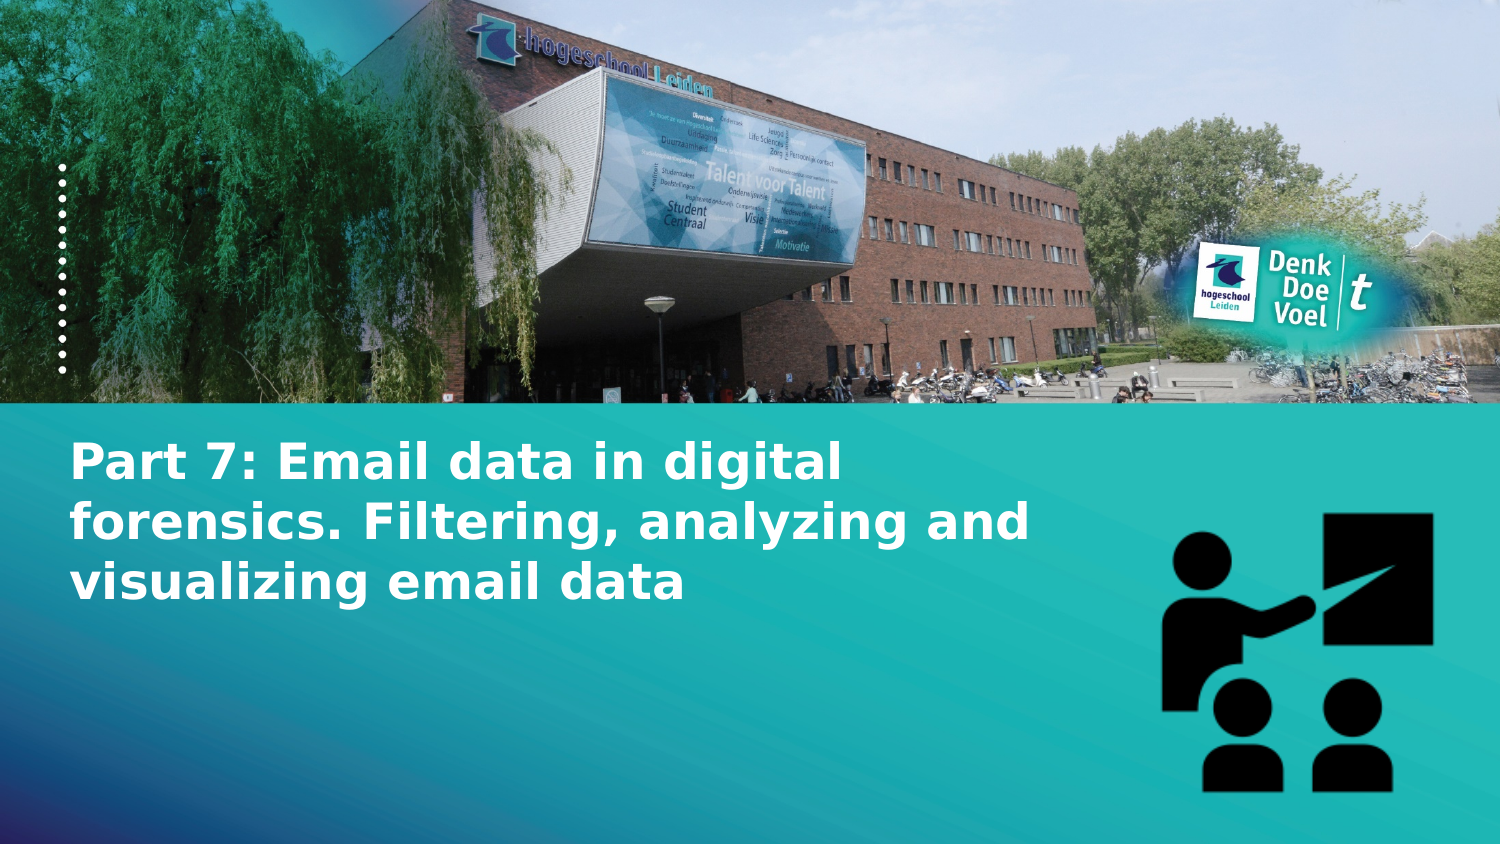

Part 7: Email data in digital forensics. Filtering, analyzing and visualizing email data